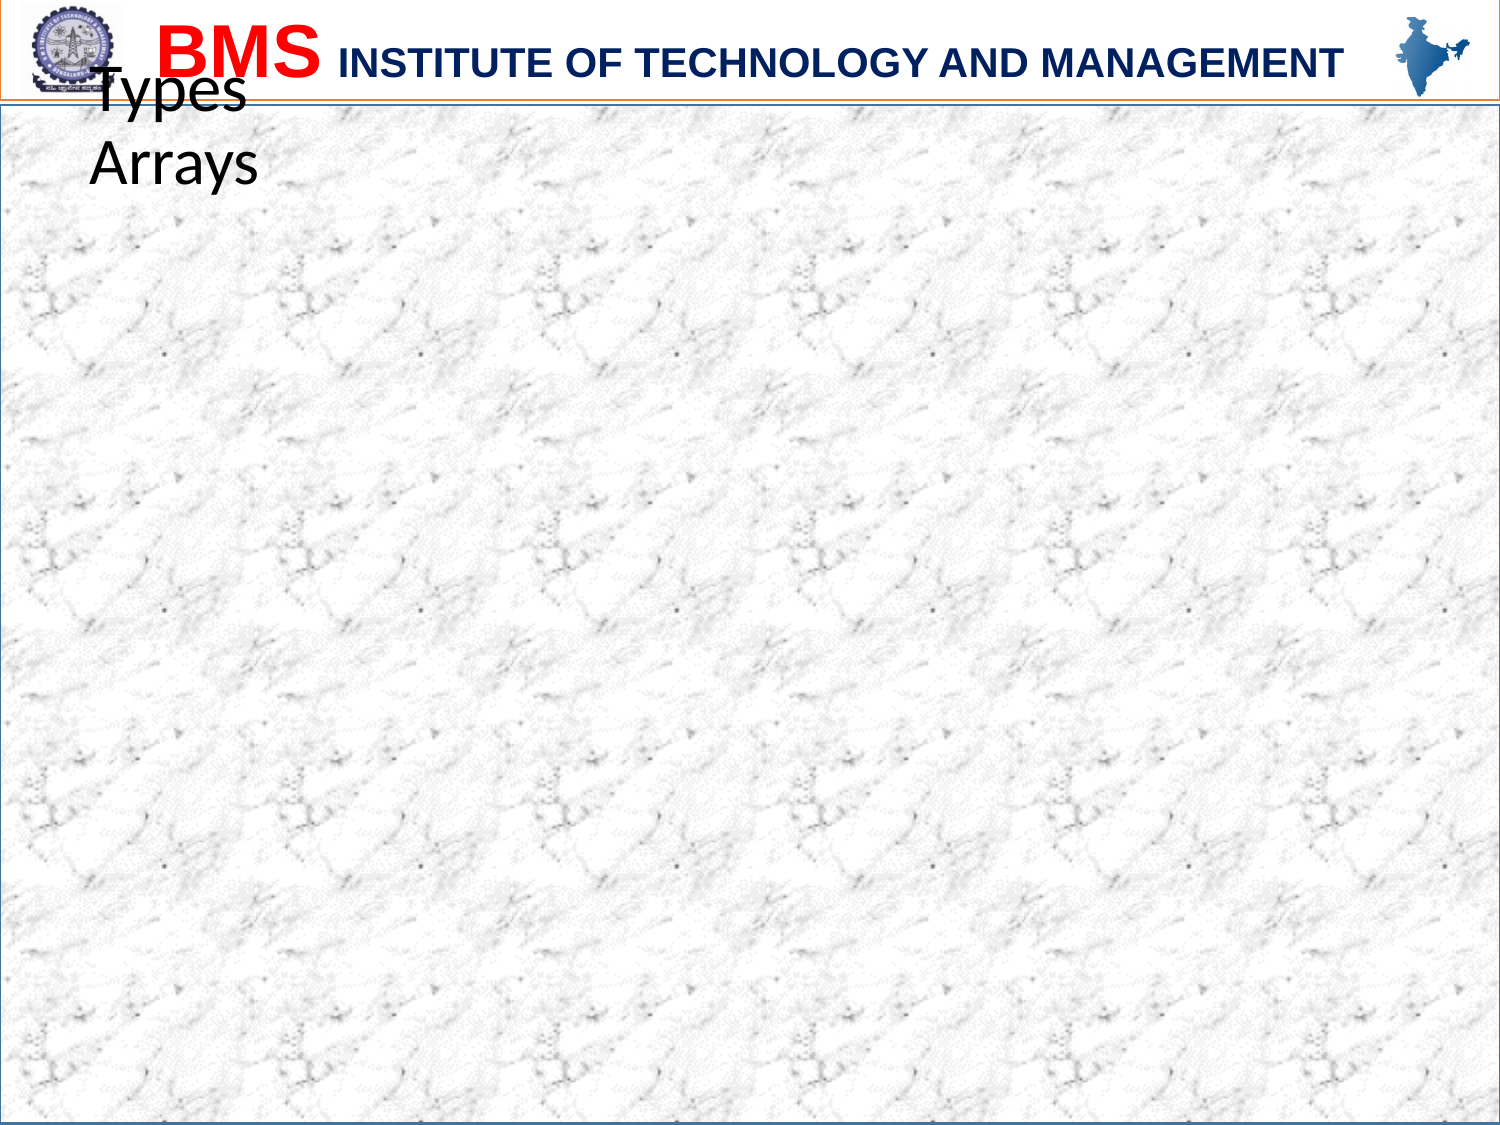

# Types Arrays
Multidimensional arrays
Rectangular
int[,] matR = new int[2,3];
Can initialize declaratively
int[,] matR =
  new int[2,3] { {1,2,3}, {4,5,6} };
Jagged
An array of arrays
int[][] matJ = new int[2][];
Must initialize procedurally